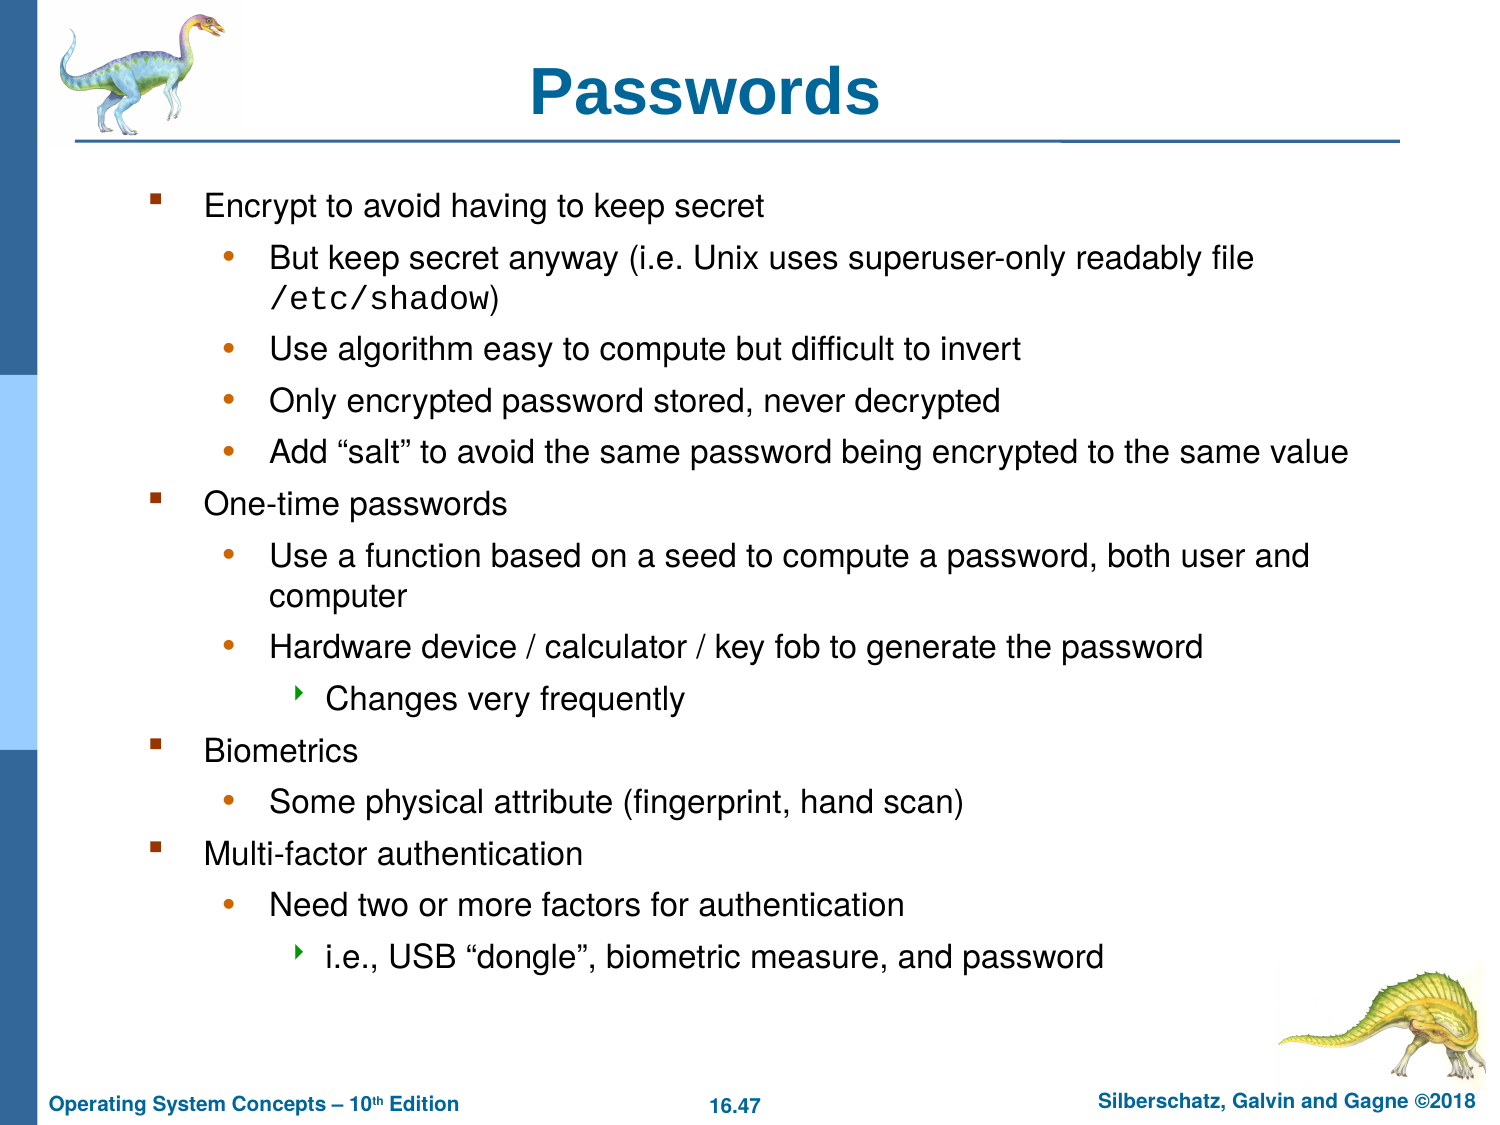

# Passwords
Encrypt to avoid having to keep secret
But keep secret anyway (i.e. Unix uses superuser-only readably file /etc/shadow)
Use algorithm easy to compute but difficult to invert
Only encrypted password stored, never decrypted
Add “salt” to avoid the same password being encrypted to the same value
One-time passwords
Use a function based on a seed to compute a password, both user and computer
Hardware device / calculator / key fob to generate the password
Changes very frequently
Biometrics
Some physical attribute (fingerprint, hand scan)
Multi-factor authentication
Need two or more factors for authentication
i.e., USB “dongle”, biometric measure, and password